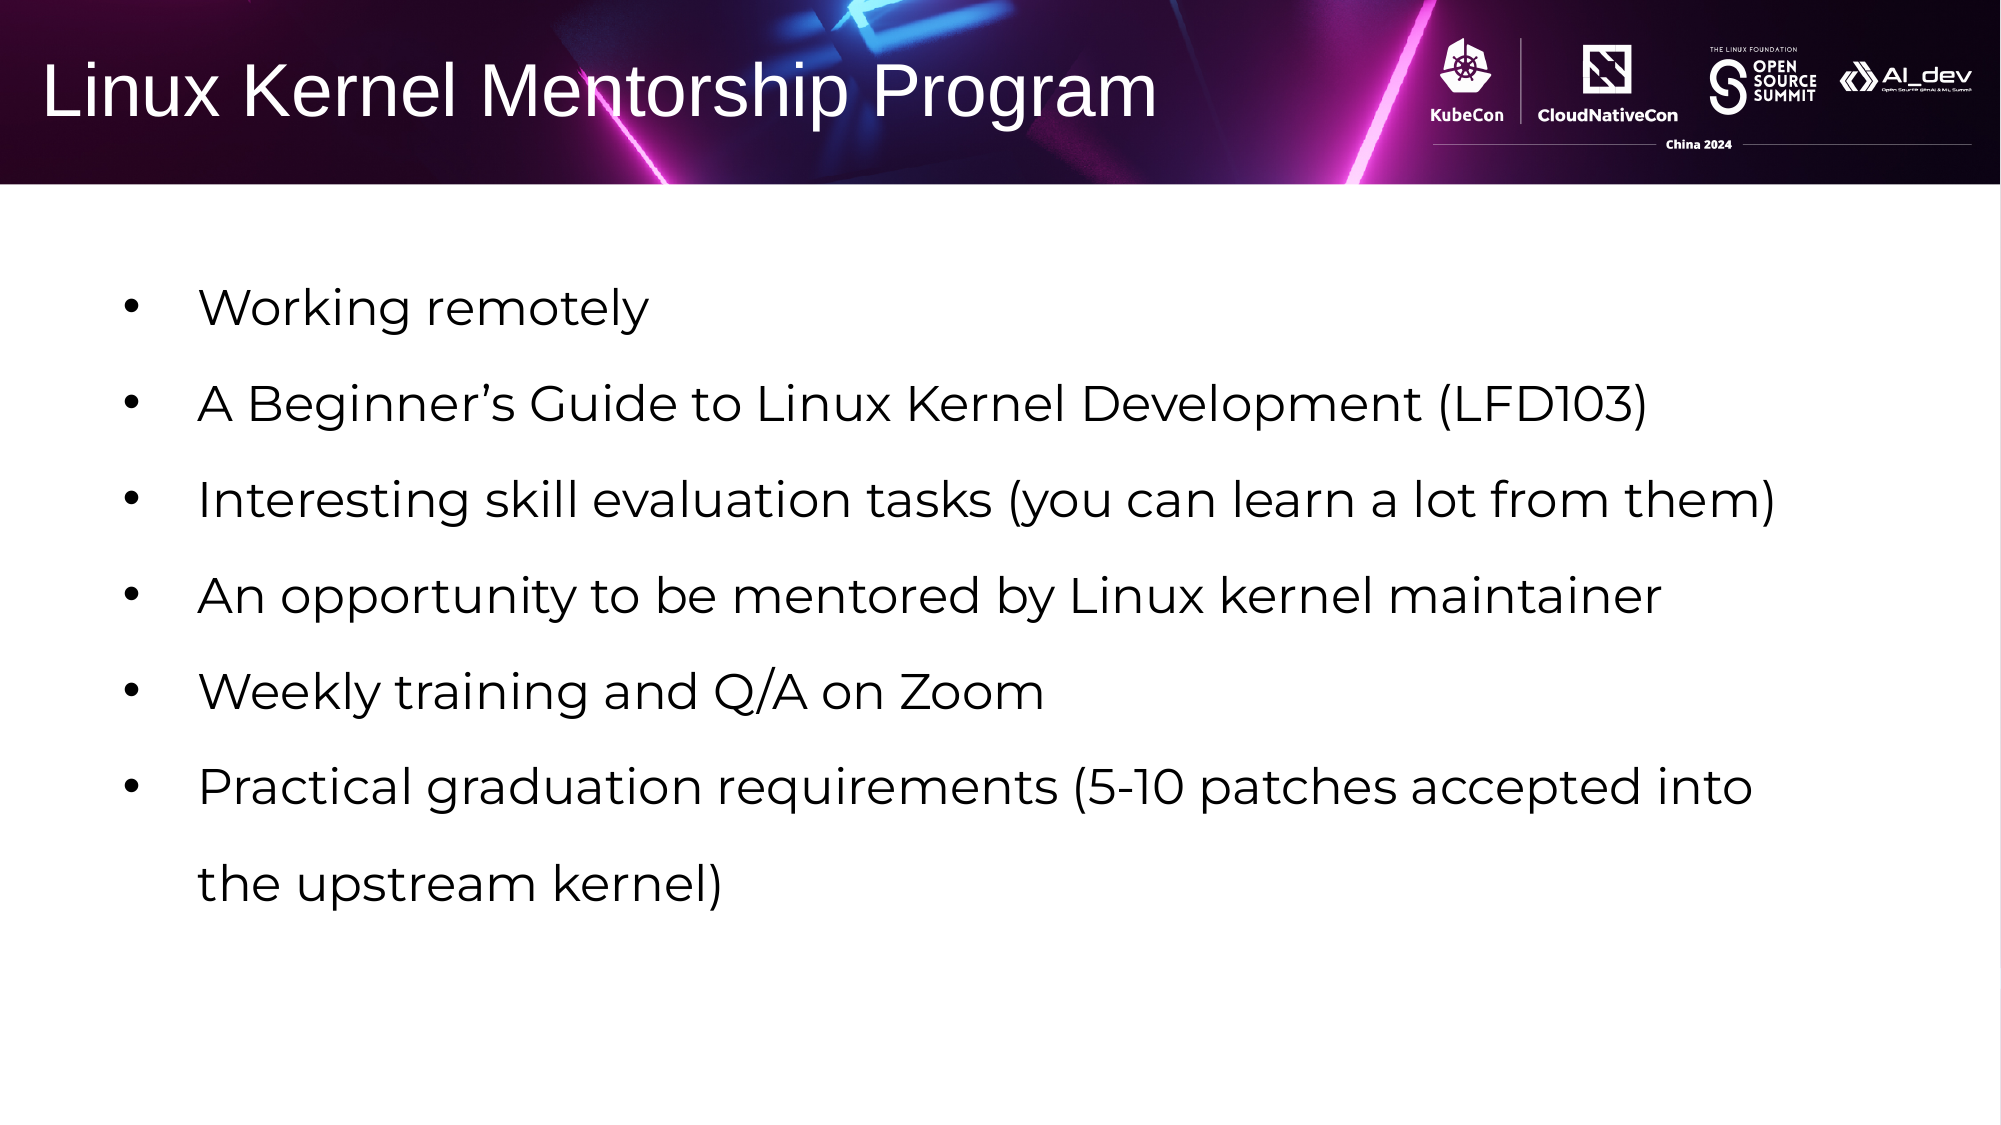

# Linux Kernel Mentorship Program
Working remotely
A Beginner’s Guide to Linux Kernel Development (LFD103)
Interesting skill evaluation tasks (you can learn a lot from them)
An opportunity to be mentored by Linux kernel maintainer
Weekly training and Q/A on Zoom
Practical graduation requirements (5-10 patches accepted into the upstream kernel)